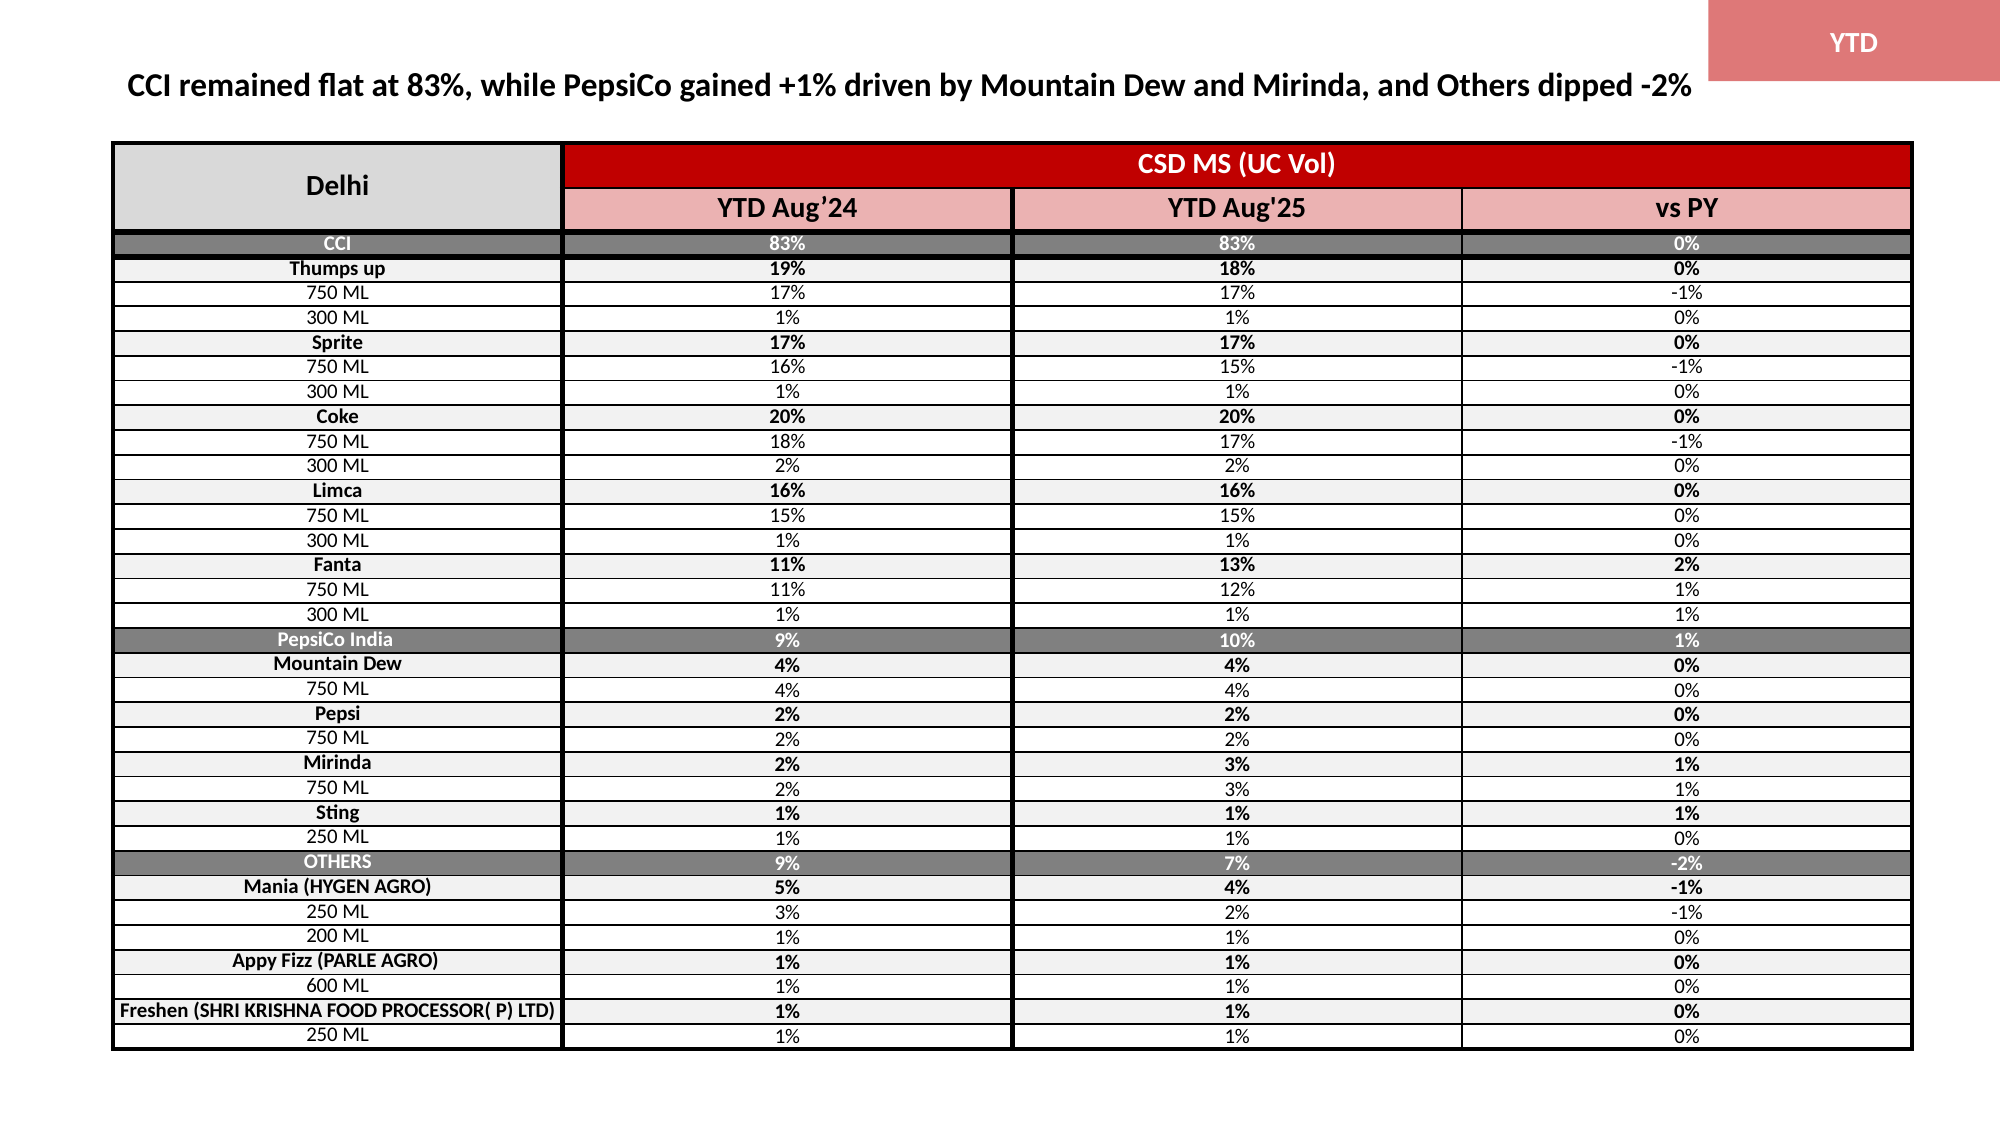

YTD
CCI remained flat at 83%, while PepsiCo gained +1% driven by Mountain Dew and Mirinda, and Others dipped -2%

| Delhi | CSD MS (UC Vol) |  |  |
| --- | --- | --- | --- |
|  | YTD Aug’24 | YTD Aug'25 | vs PY |
| CCI | 83% | 83% | 0% |
| Thumps up | 19% | 18% | 0% |
| 750 ML | 17% | 17% | -1% |
| 300 ML | 1% | 1% | 0% |
| Sprite | 17% | 17% | 0% |
| 750 ML | 16% | 15% | -1% |
| 300 ML | 1% | 1% | 0% |
| Coke | 20% | 20% | 0% |
| 750 ML | 18% | 17% | -1% |
| 300 ML | 2% | 2% | 0% |
| Limca | 16% | 16% | 0% |
| 750 ML | 15% | 15% | 0% |
| 300 ML | 1% | 1% | 0% |
| Fanta | 11% | 13% | 2% |
| 750 ML | 11% | 12% | 1% |
| 300 ML | 1% | 1% | 1% |
| PepsiCo India | 9% | 10% | 1% |
| Mountain Dew | 4% | 4% | 0% |
| 750 ML | 4% | 4% | 0% |
| Pepsi | 2% | 2% | 0% |
| 750 ML | 2% | 2% | 0% |
| Mirinda | 2% | 3% | 1% |
| 750 ML | 2% | 3% | 1% |
| Sting | 1% | 1% | 1% |
| 250 ML | 1% | 1% | 0% |
| OTHERS | 9% | 7% | -2% |
| Mania (HYGEN AGRO) | 5% | 4% | -1% |
| 250 ML | 3% | 2% | -1% |
| 200 ML | 1% | 1% | 0% |
| Appy Fizz (PARLE AGRO) | 1% | 1% | 0% |
| 600 ML | 1% | 1% | 0% |
| Freshen (SHRI KRISHNA FOOD PROCESSOR( P) LTD) | 1% | 1% | 0% |
| 250 ML | 1% | 1% | 0% |